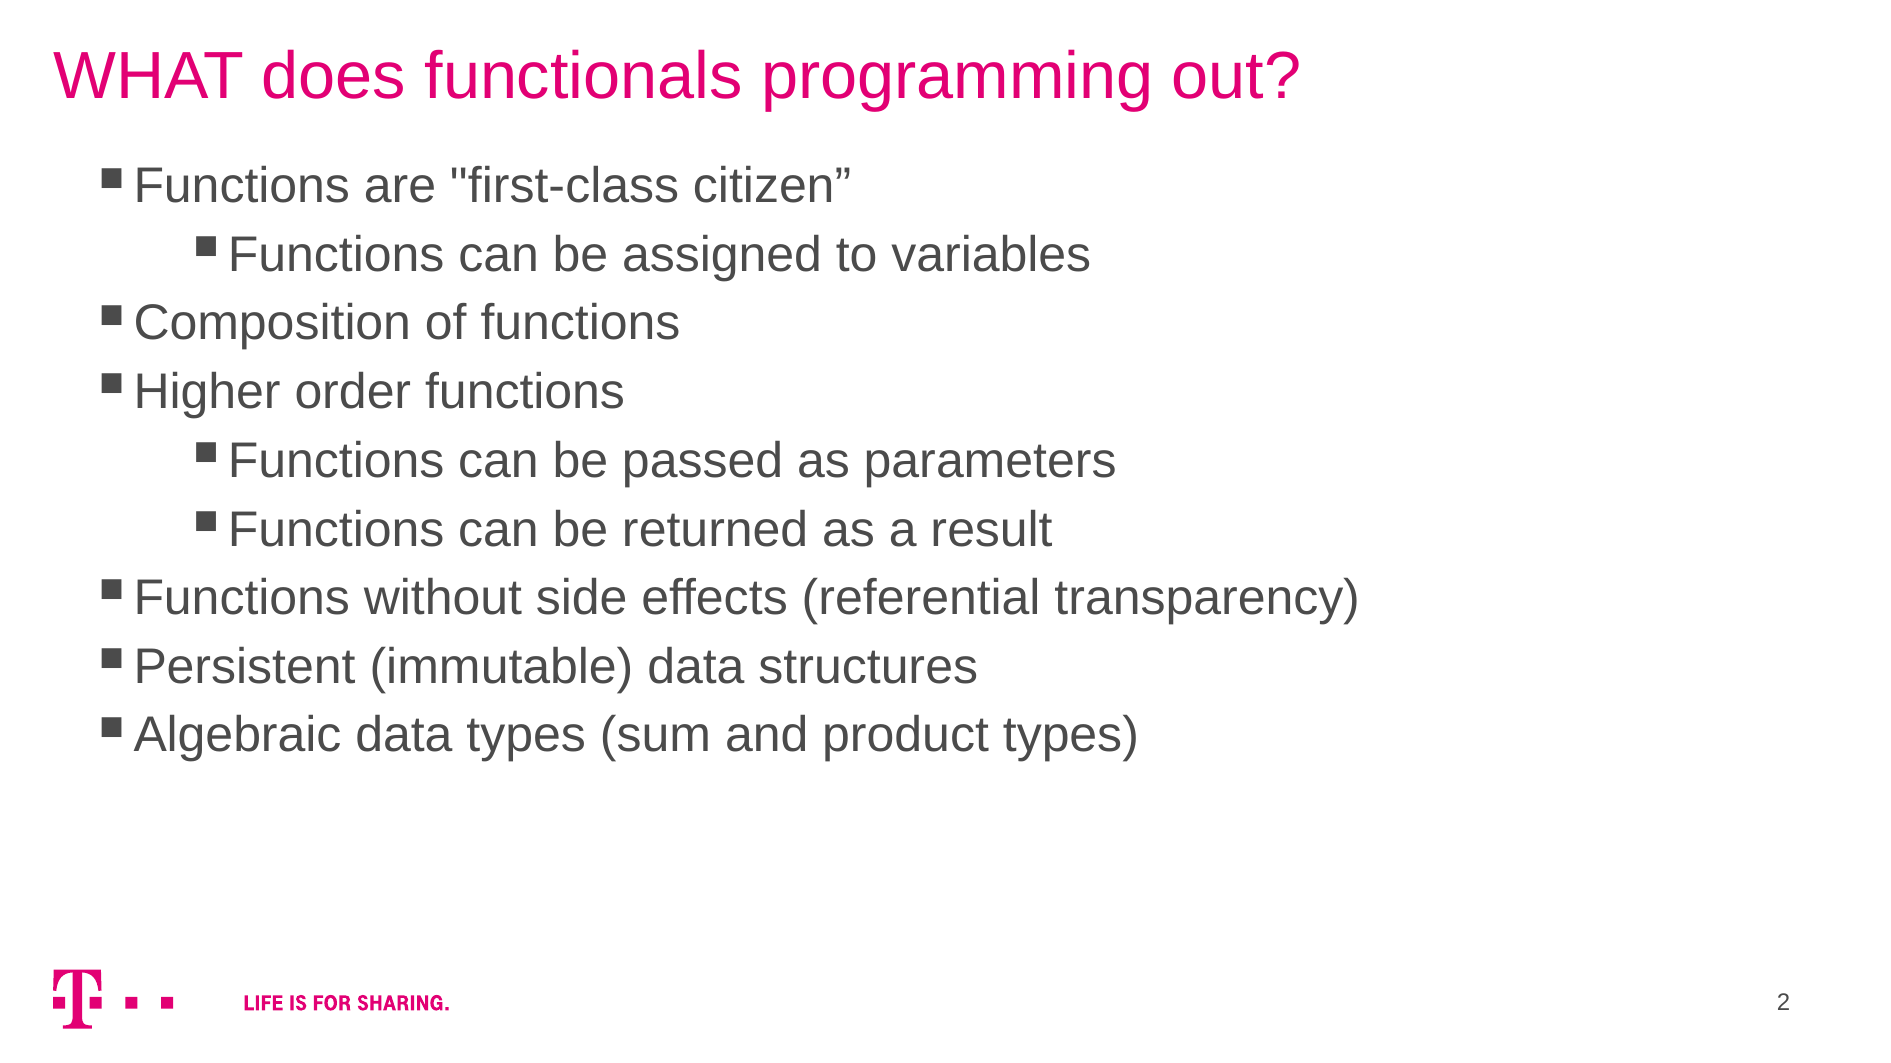

# WHAT does functionals programming out?
Functions are "first-class citizen”
Functions can be assigned to variables
Composition of functions
Higher order functions
Functions can be passed as parameters
Functions can be returned as a result
Functions without side effects (referential transparency)
Persistent (immutable) data structures
Algebraic data types (sum and product types)
2